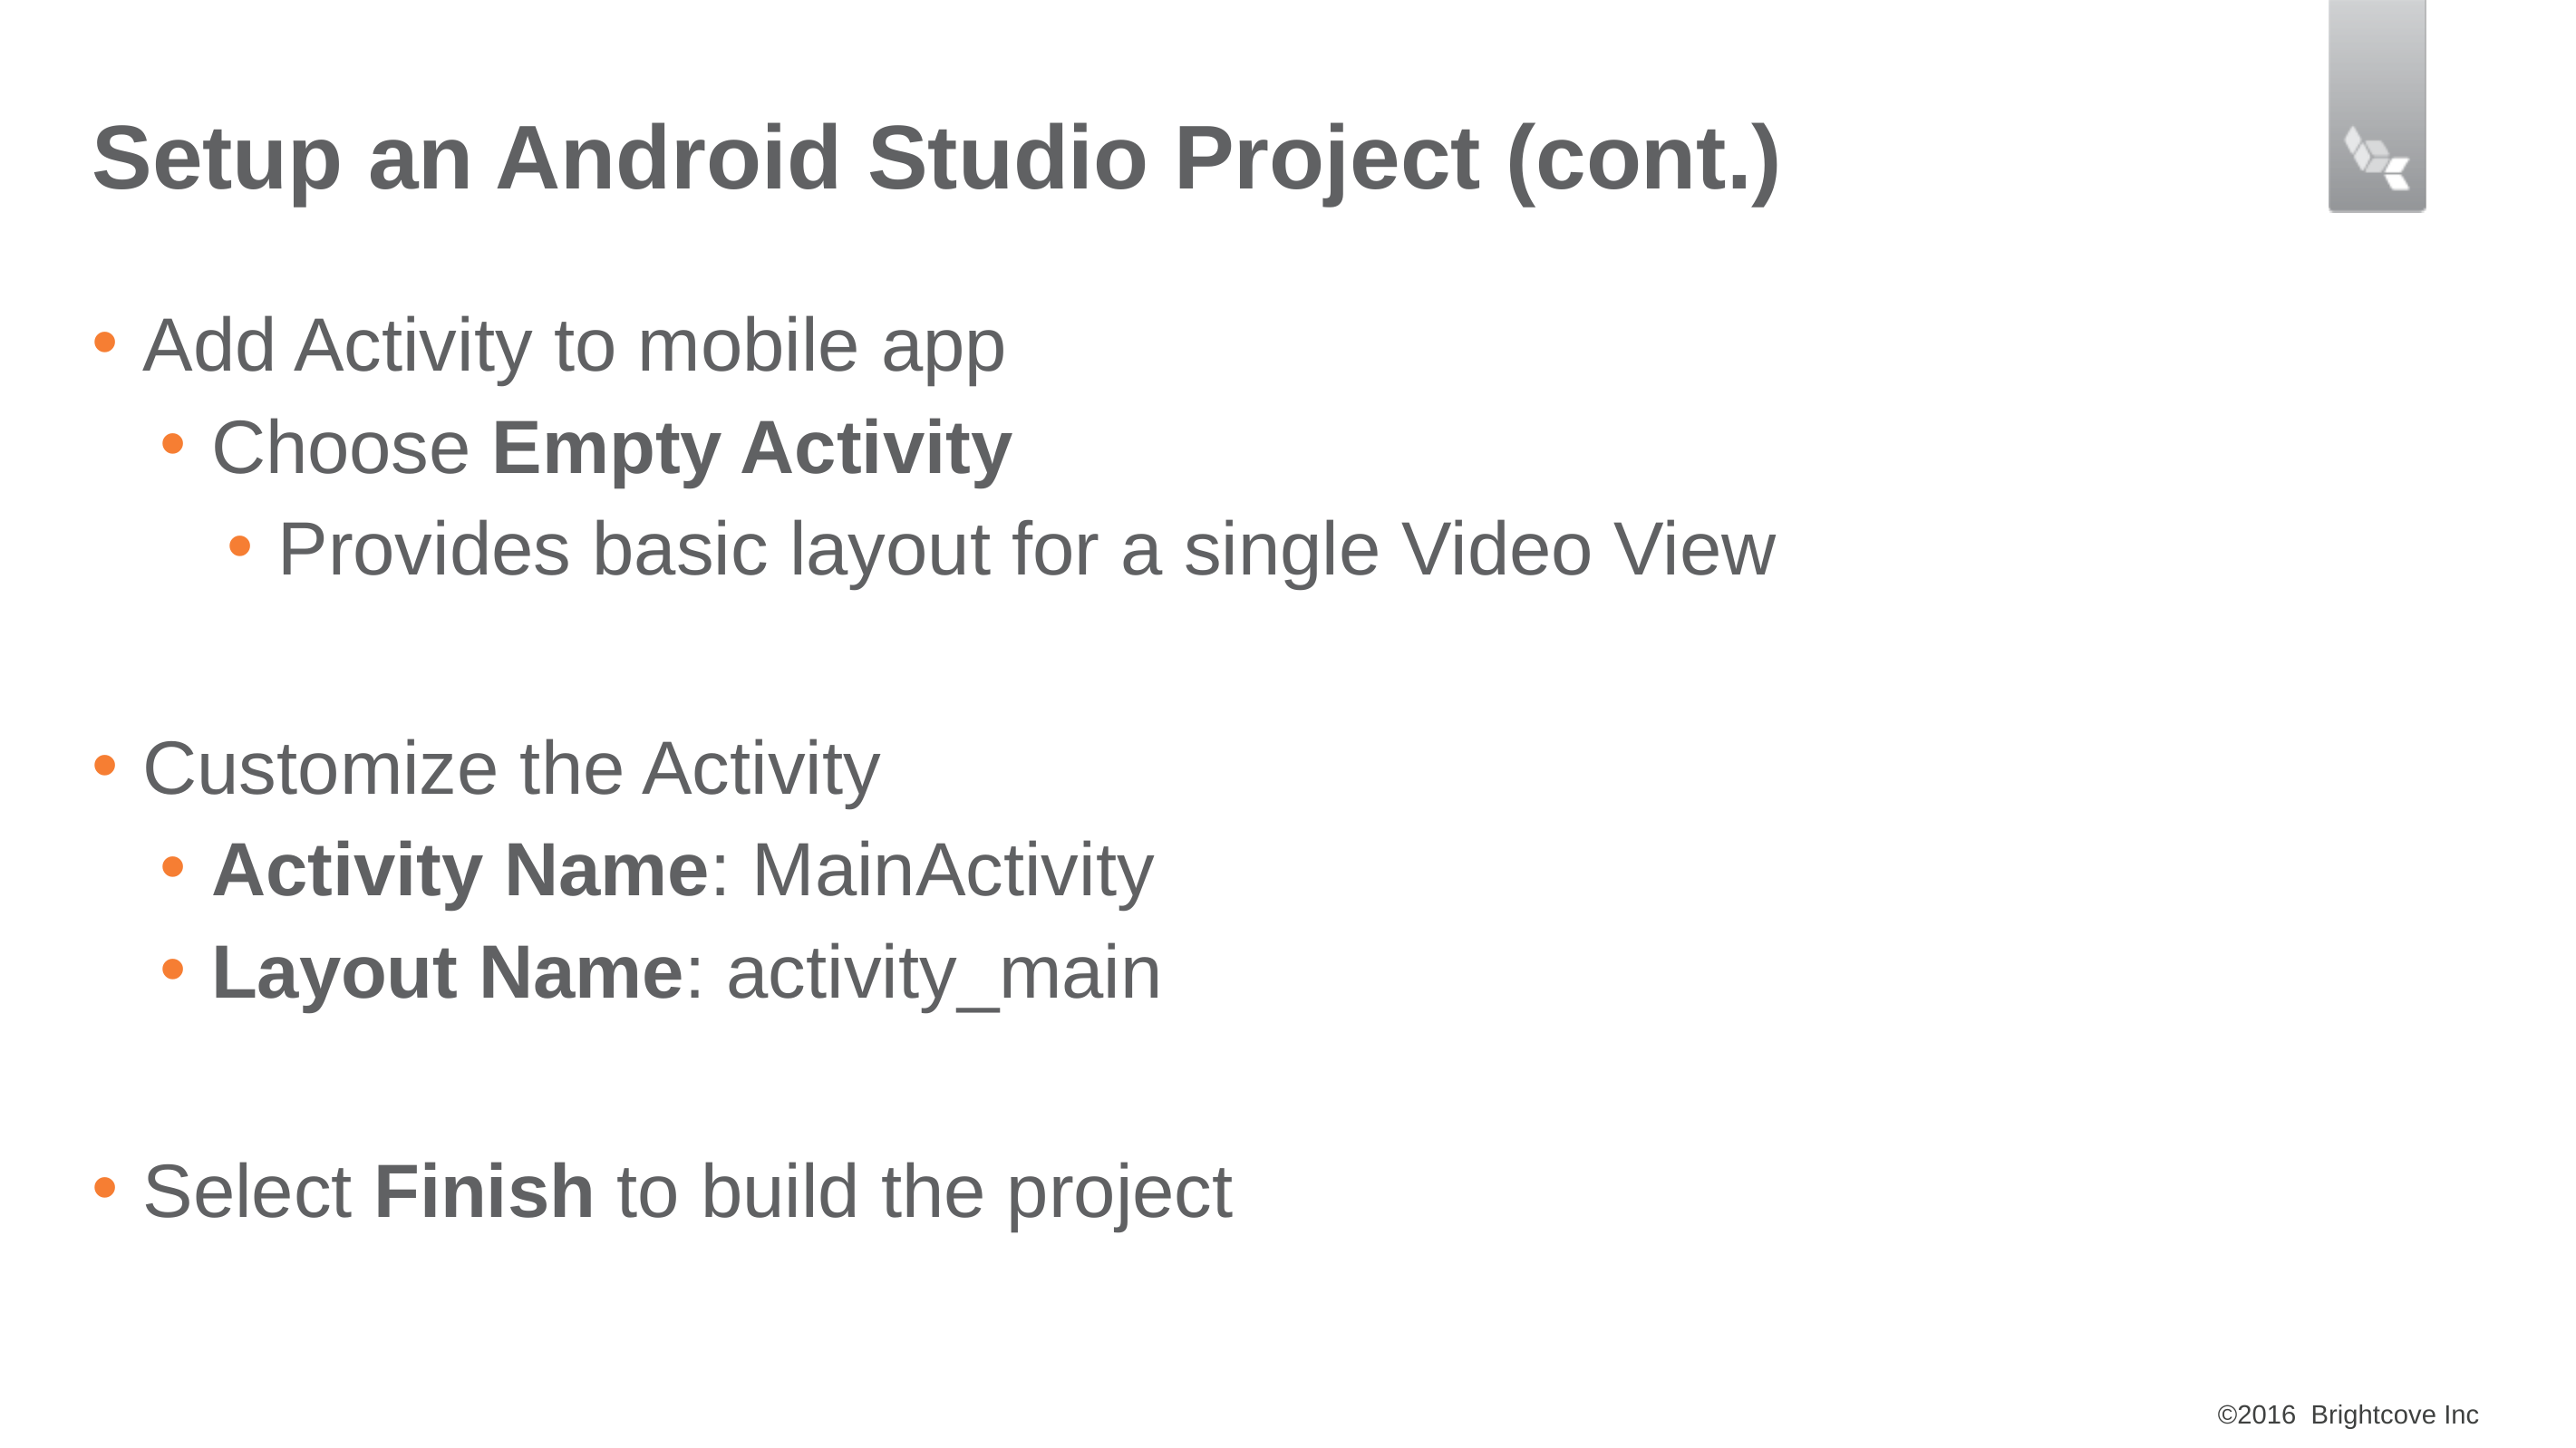

# Setup an Android Studio Project (cont.)
Add Activity to mobile app
Choose Empty Activity
Provides basic layout for a single Video View

Customize the Activity
Activity Name: MainActivity
Layout Name: activity_main

Select Finish to build the project
16